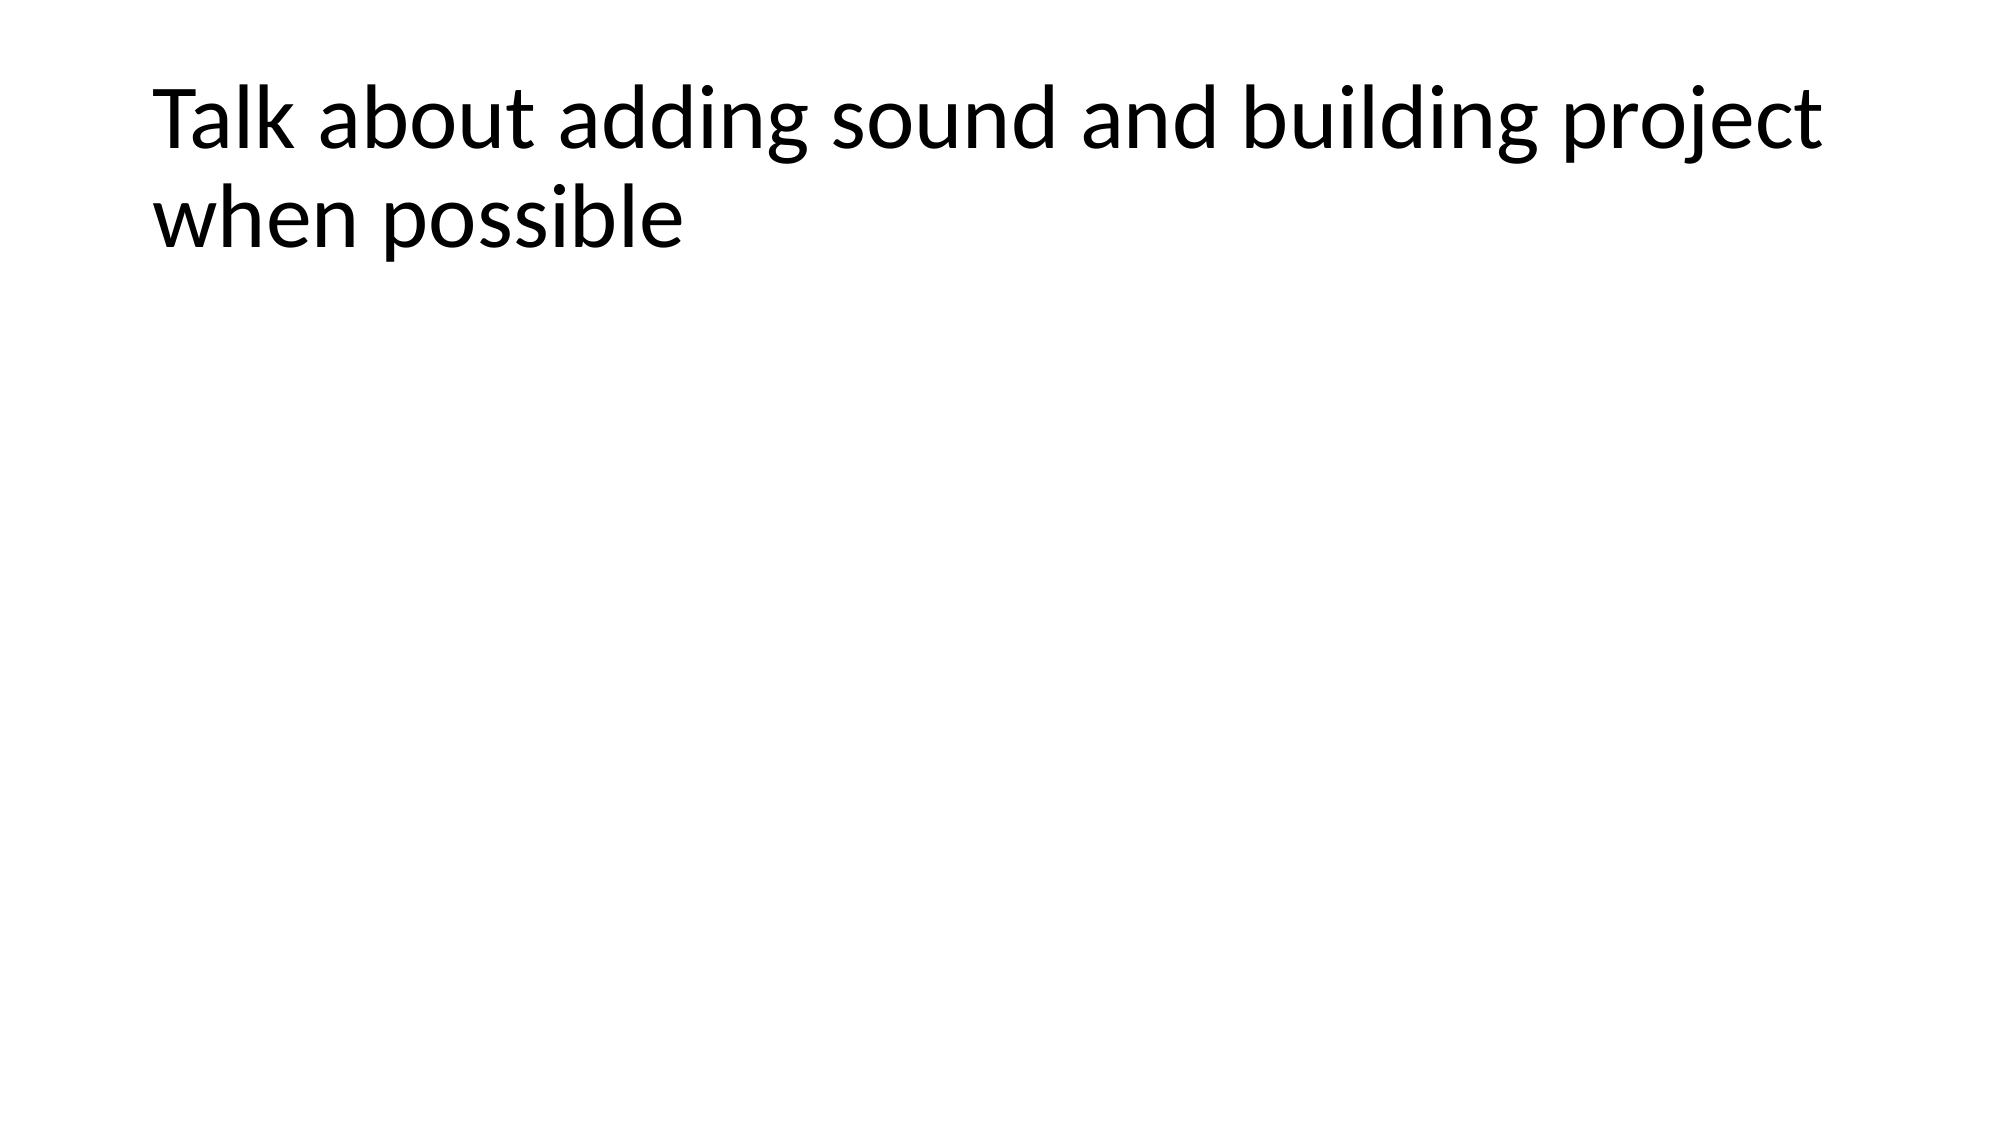

# Talk about adding sound and building project when possible